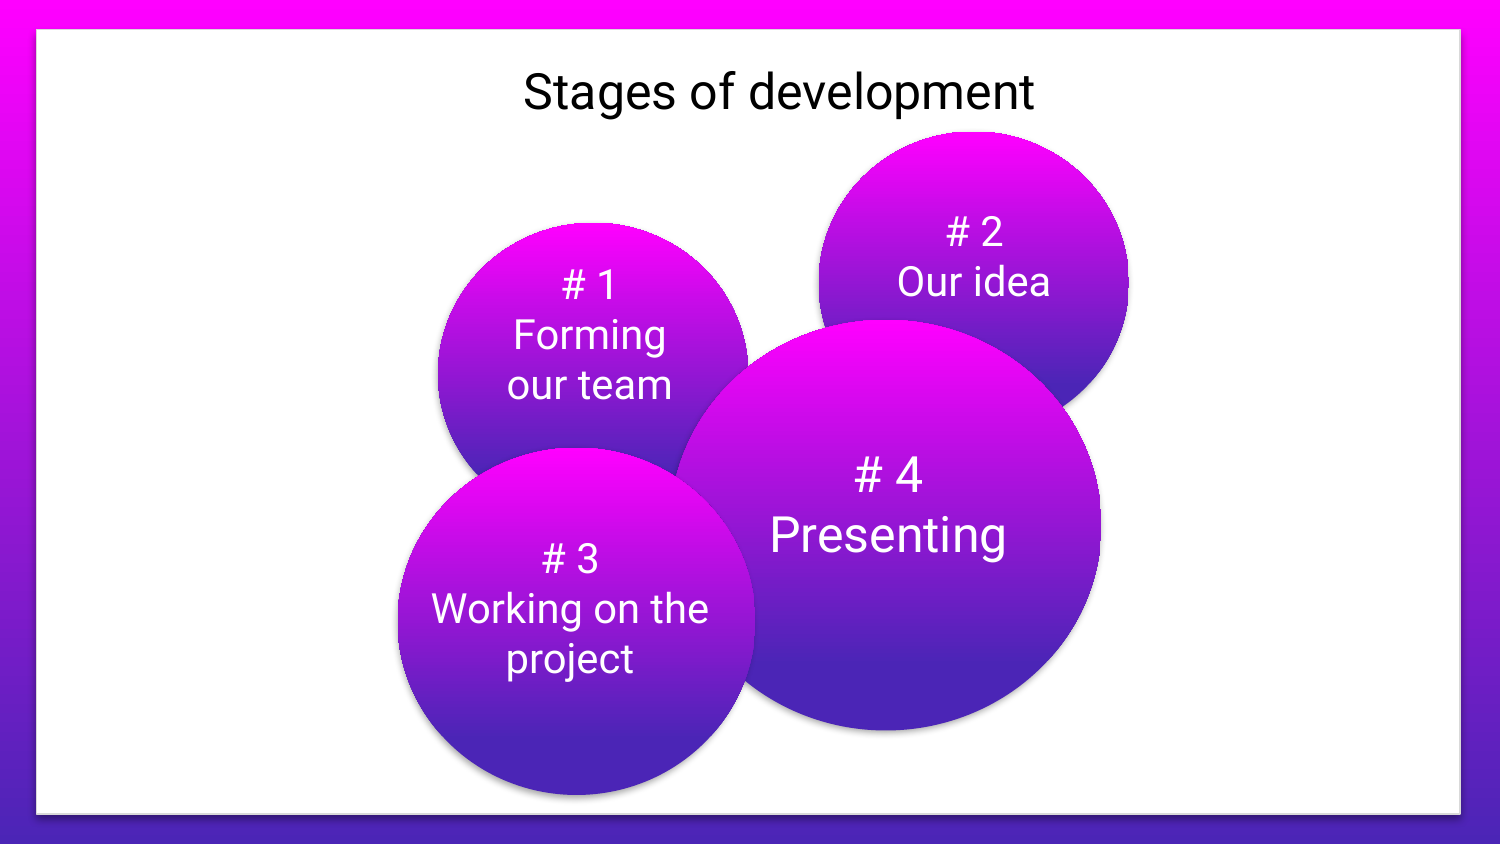

Stages of development

# 2
Our idea

# 1 Forming our team

# 4
Presenting

# 3
Working on the project